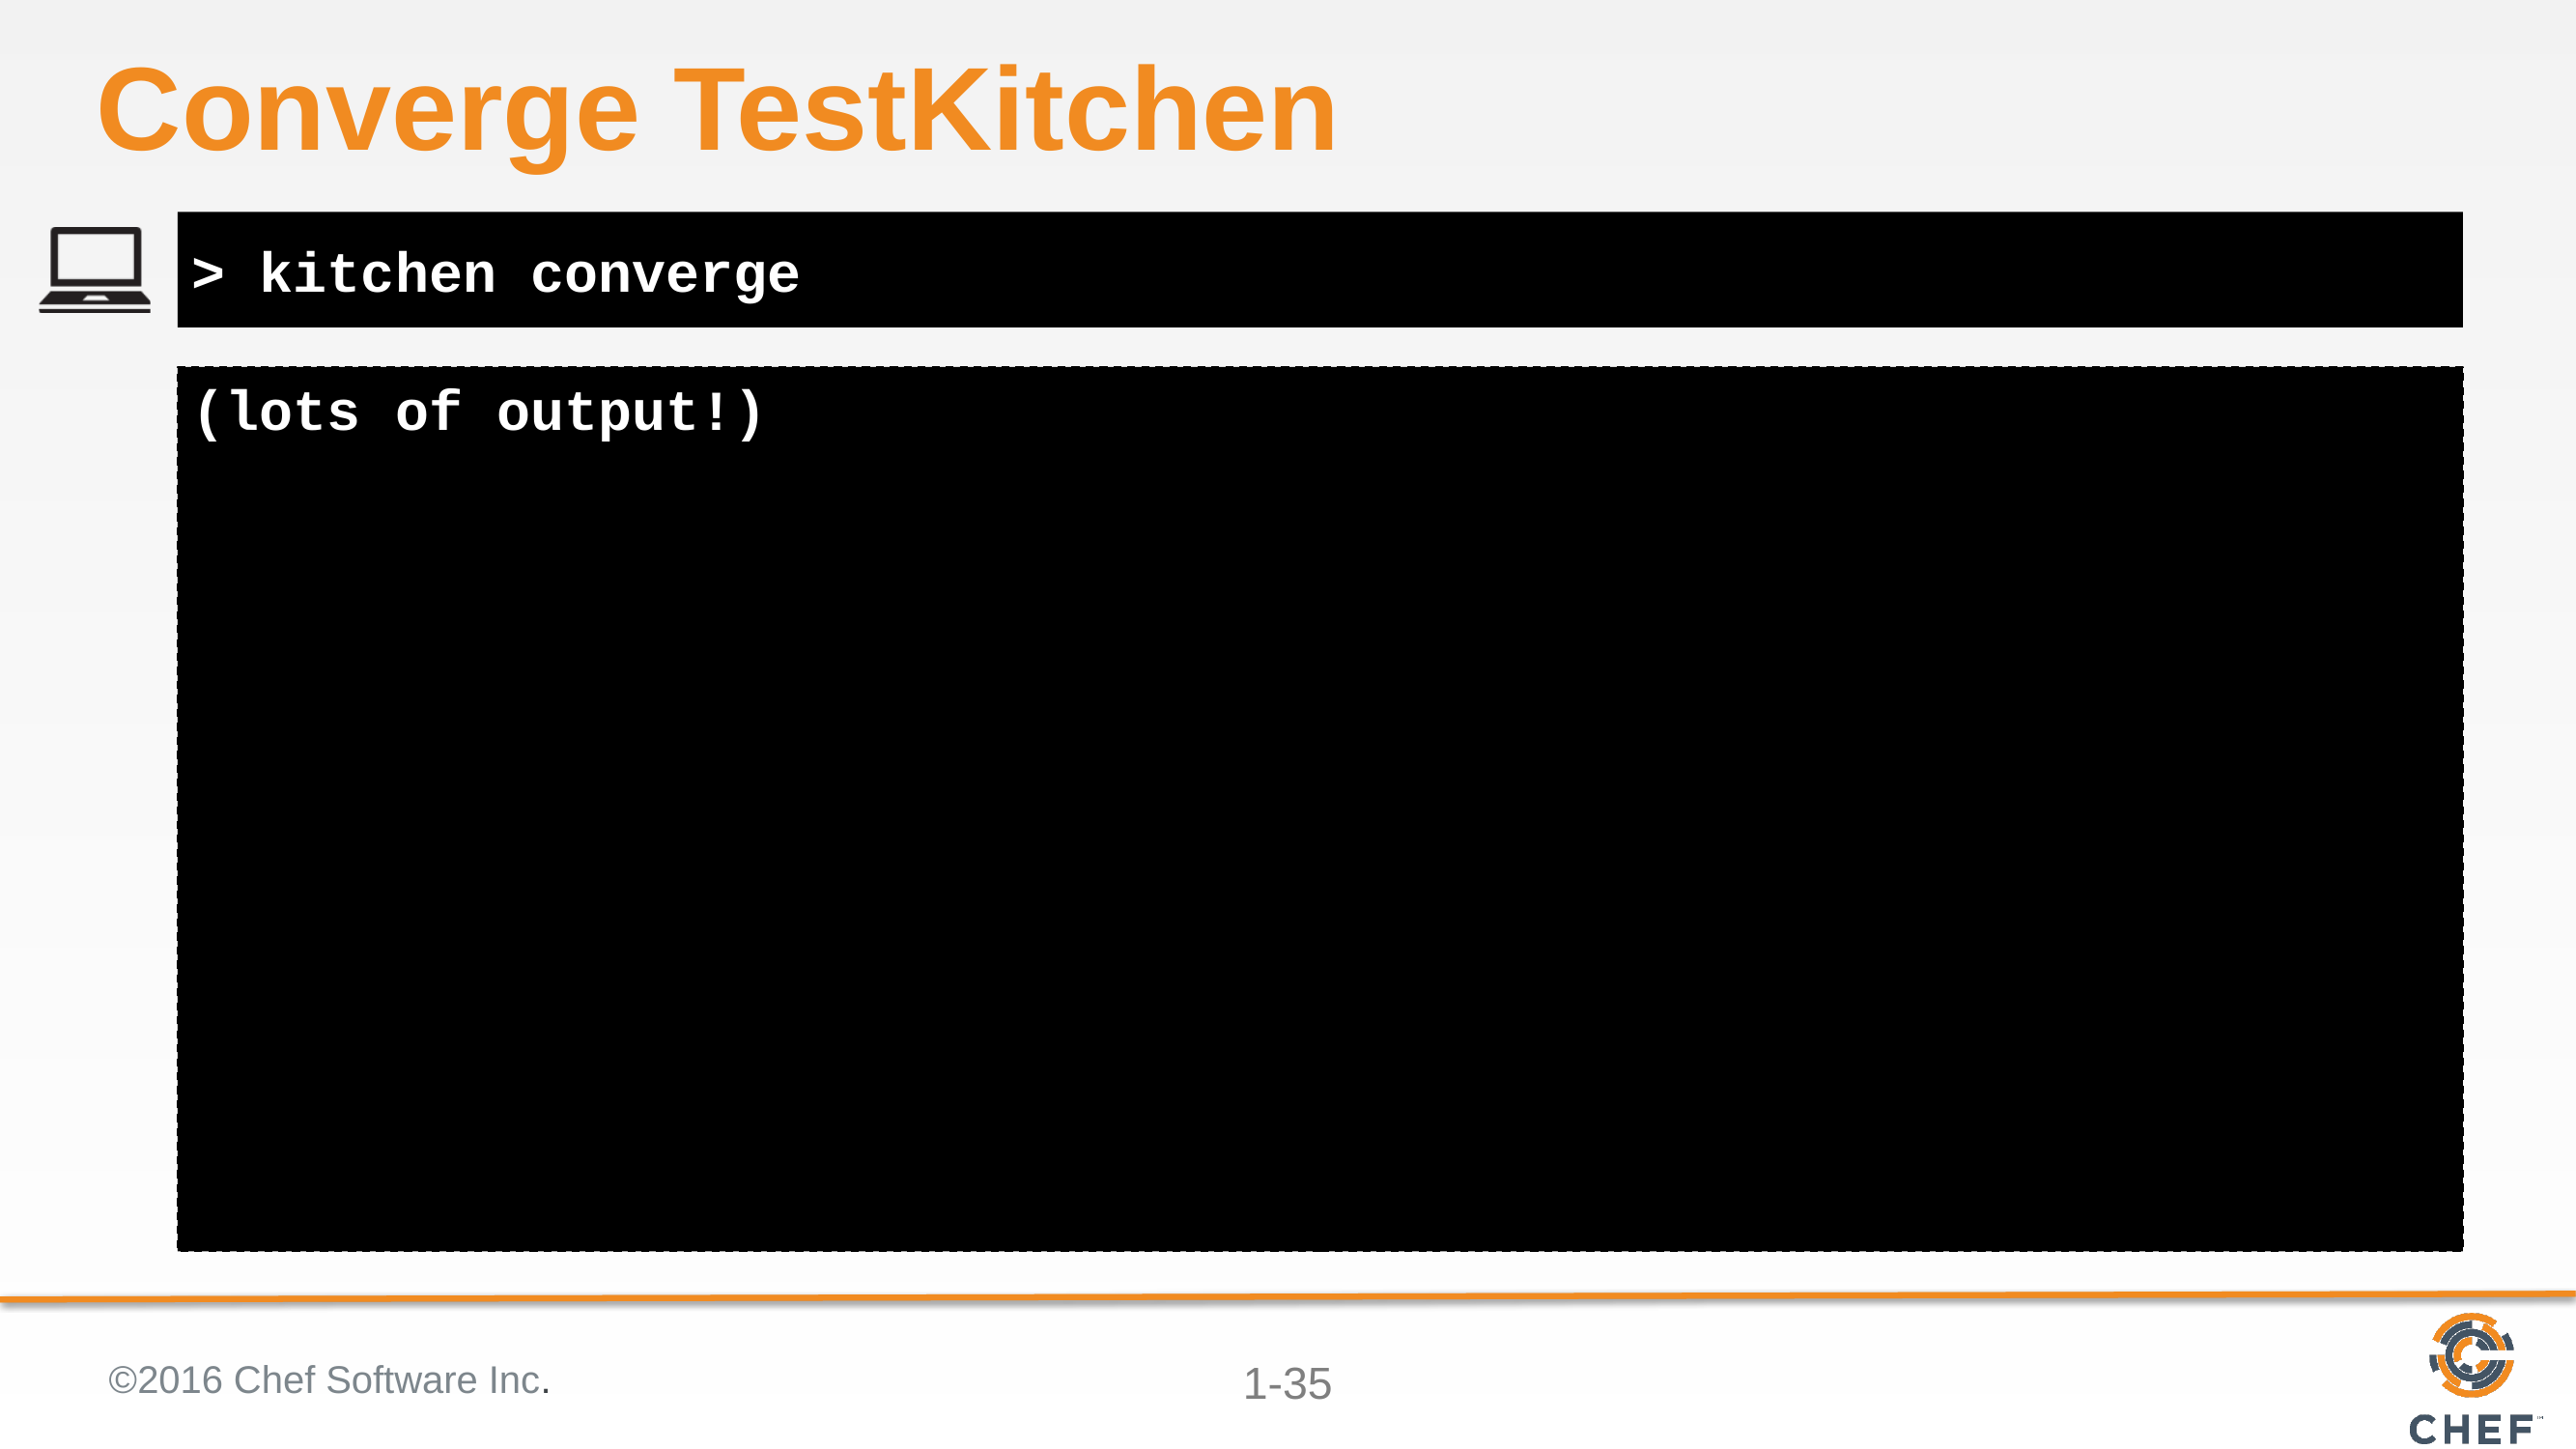

# Converge TestKitchen
> kitchen converge
(lots of output!)